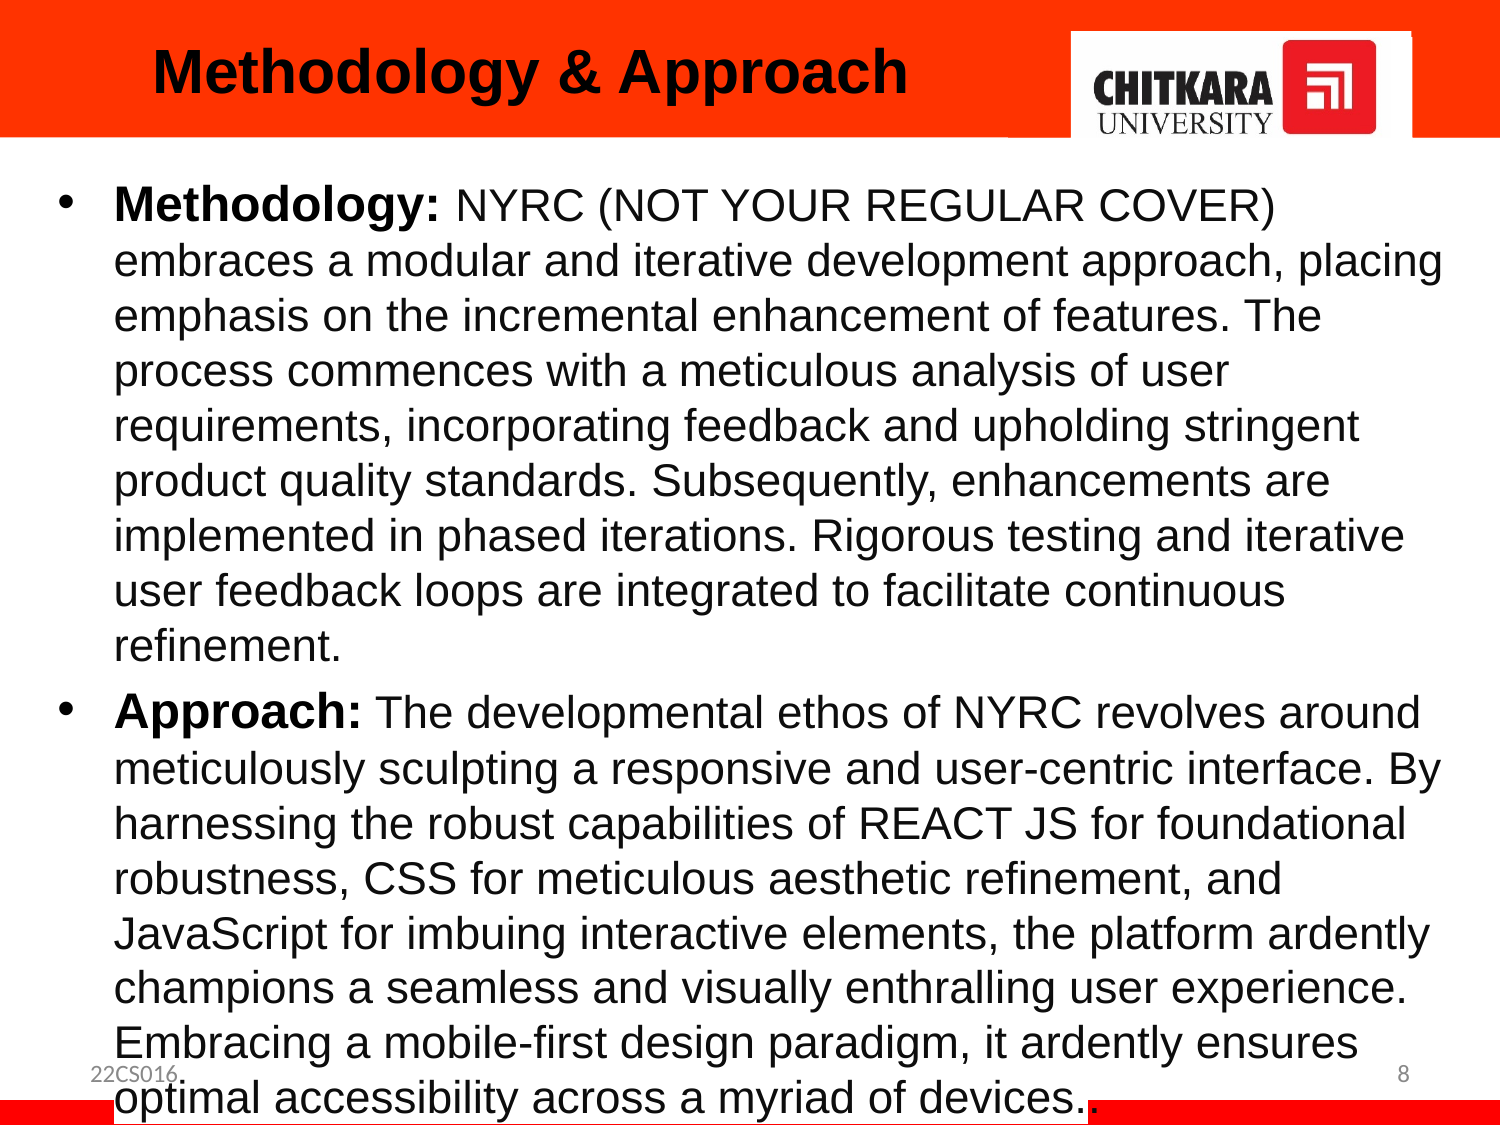

# Methodology & Approach
Methodology: NYRC (NOT YOUR REGULAR COVER) embraces a modular and iterative development approach, placing emphasis on the incremental enhancement of features. The process commences with a meticulous analysis of user requirements, incorporating feedback and upholding stringent product quality standards. Subsequently, enhancements are implemented in phased iterations. Rigorous testing and iterative user feedback loops are integrated to facilitate continuous refinement.
Approach: The developmental ethos of NYRC revolves around meticulously sculpting a responsive and user-centric interface. By harnessing the robust capabilities of REACT JS for foundational robustness, CSS for meticulous aesthetic refinement, and JavaScript for imbuing interactive elements, the platform ardently champions a seamless and visually enthralling user experience. Embracing a mobile-first design paradigm, it ardently ensures optimal accessibility across a myriad of devices..
22CS016
8